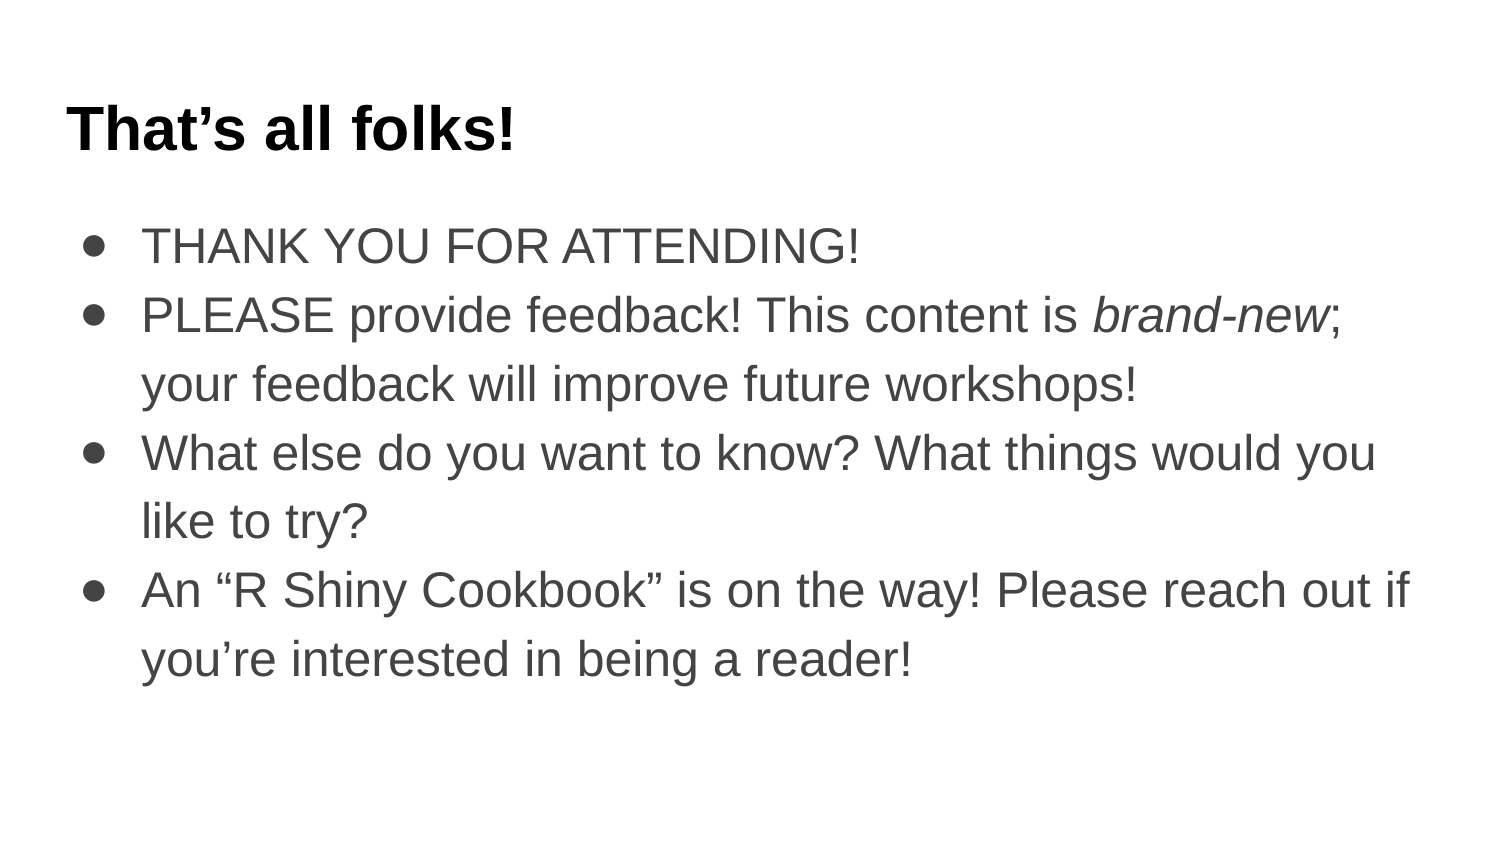

# That’s all folks!
THANK YOU FOR ATTENDING!
PLEASE provide feedback! This content is brand-new; your feedback will improve future workshops!
What else do you want to know? What things would you like to try?
An “R Shiny Cookbook” is on the way! Please reach out if you’re interested in being a reader!